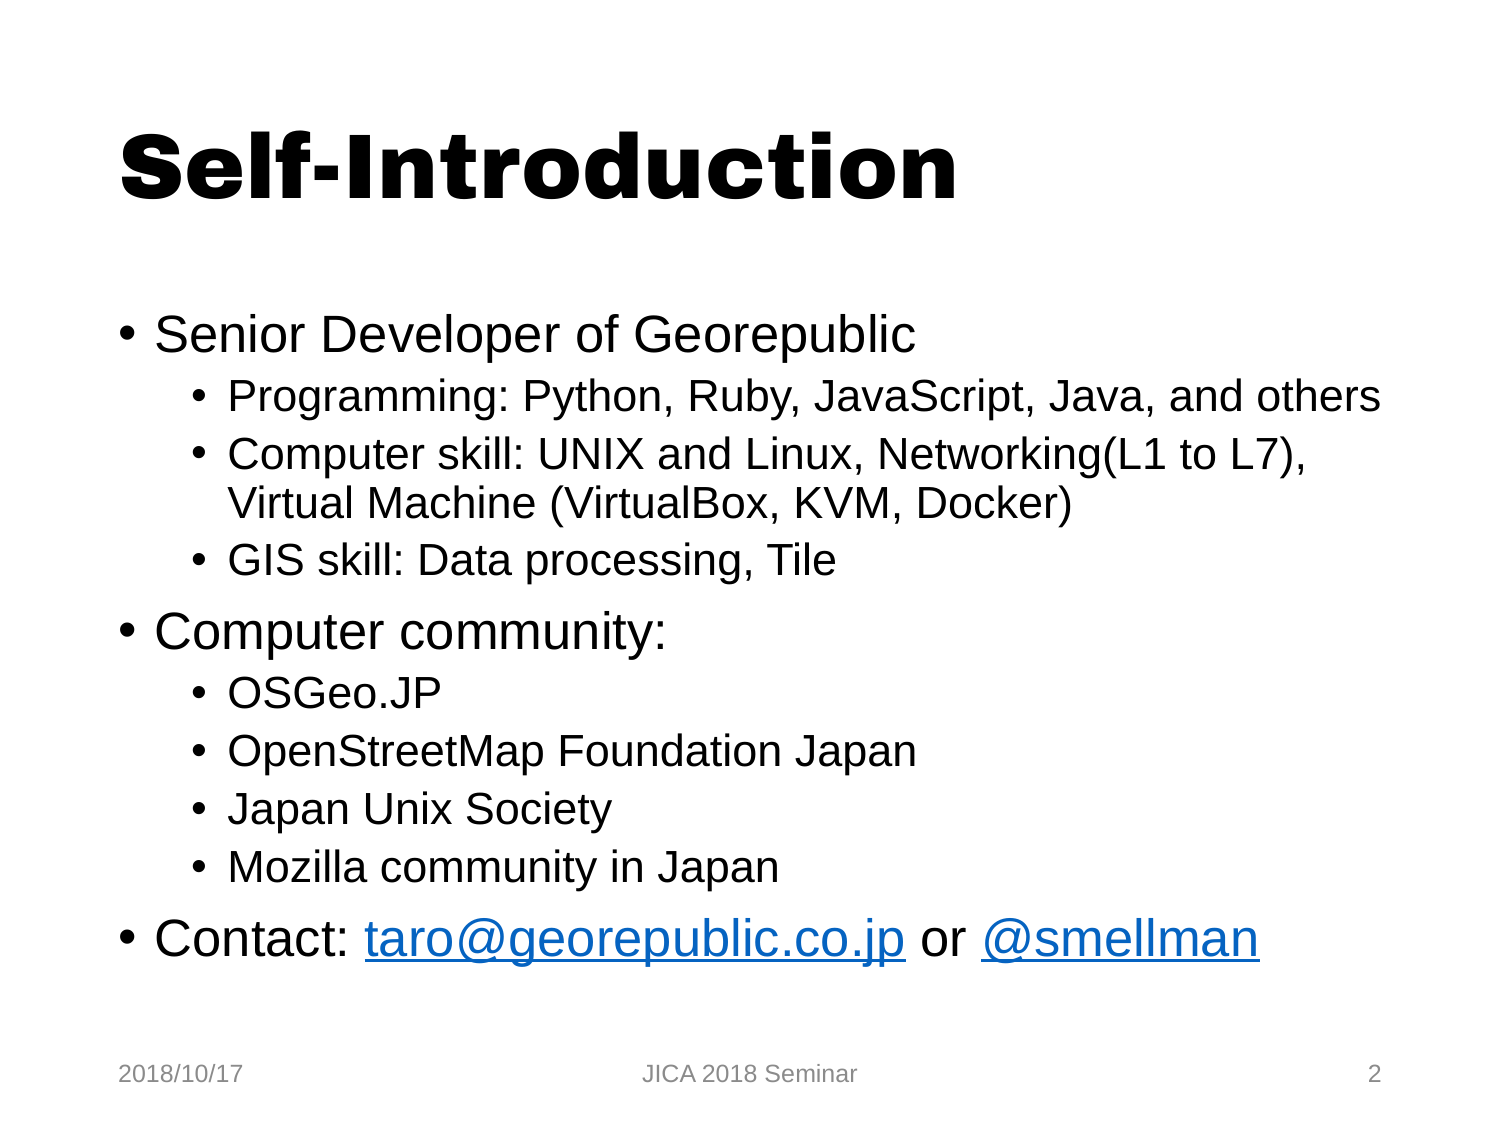

# Self-Introduction
Senior Developer of Georepublic
Programming: Python, Ruby, JavaScript, Java, and others
Computer skill: UNIX and Linux, Networking(L1 to L7), Virtual Machine (VirtualBox, KVM, Docker)
GIS skill: Data processing, Tile
Computer community:
OSGeo.JP
OpenStreetMap Foundation Japan
Japan Unix Society
Mozilla community in Japan
Contact: taro@georepublic.co.jp or @smellman
2018/10/17
JICA 2018 Seminar
2